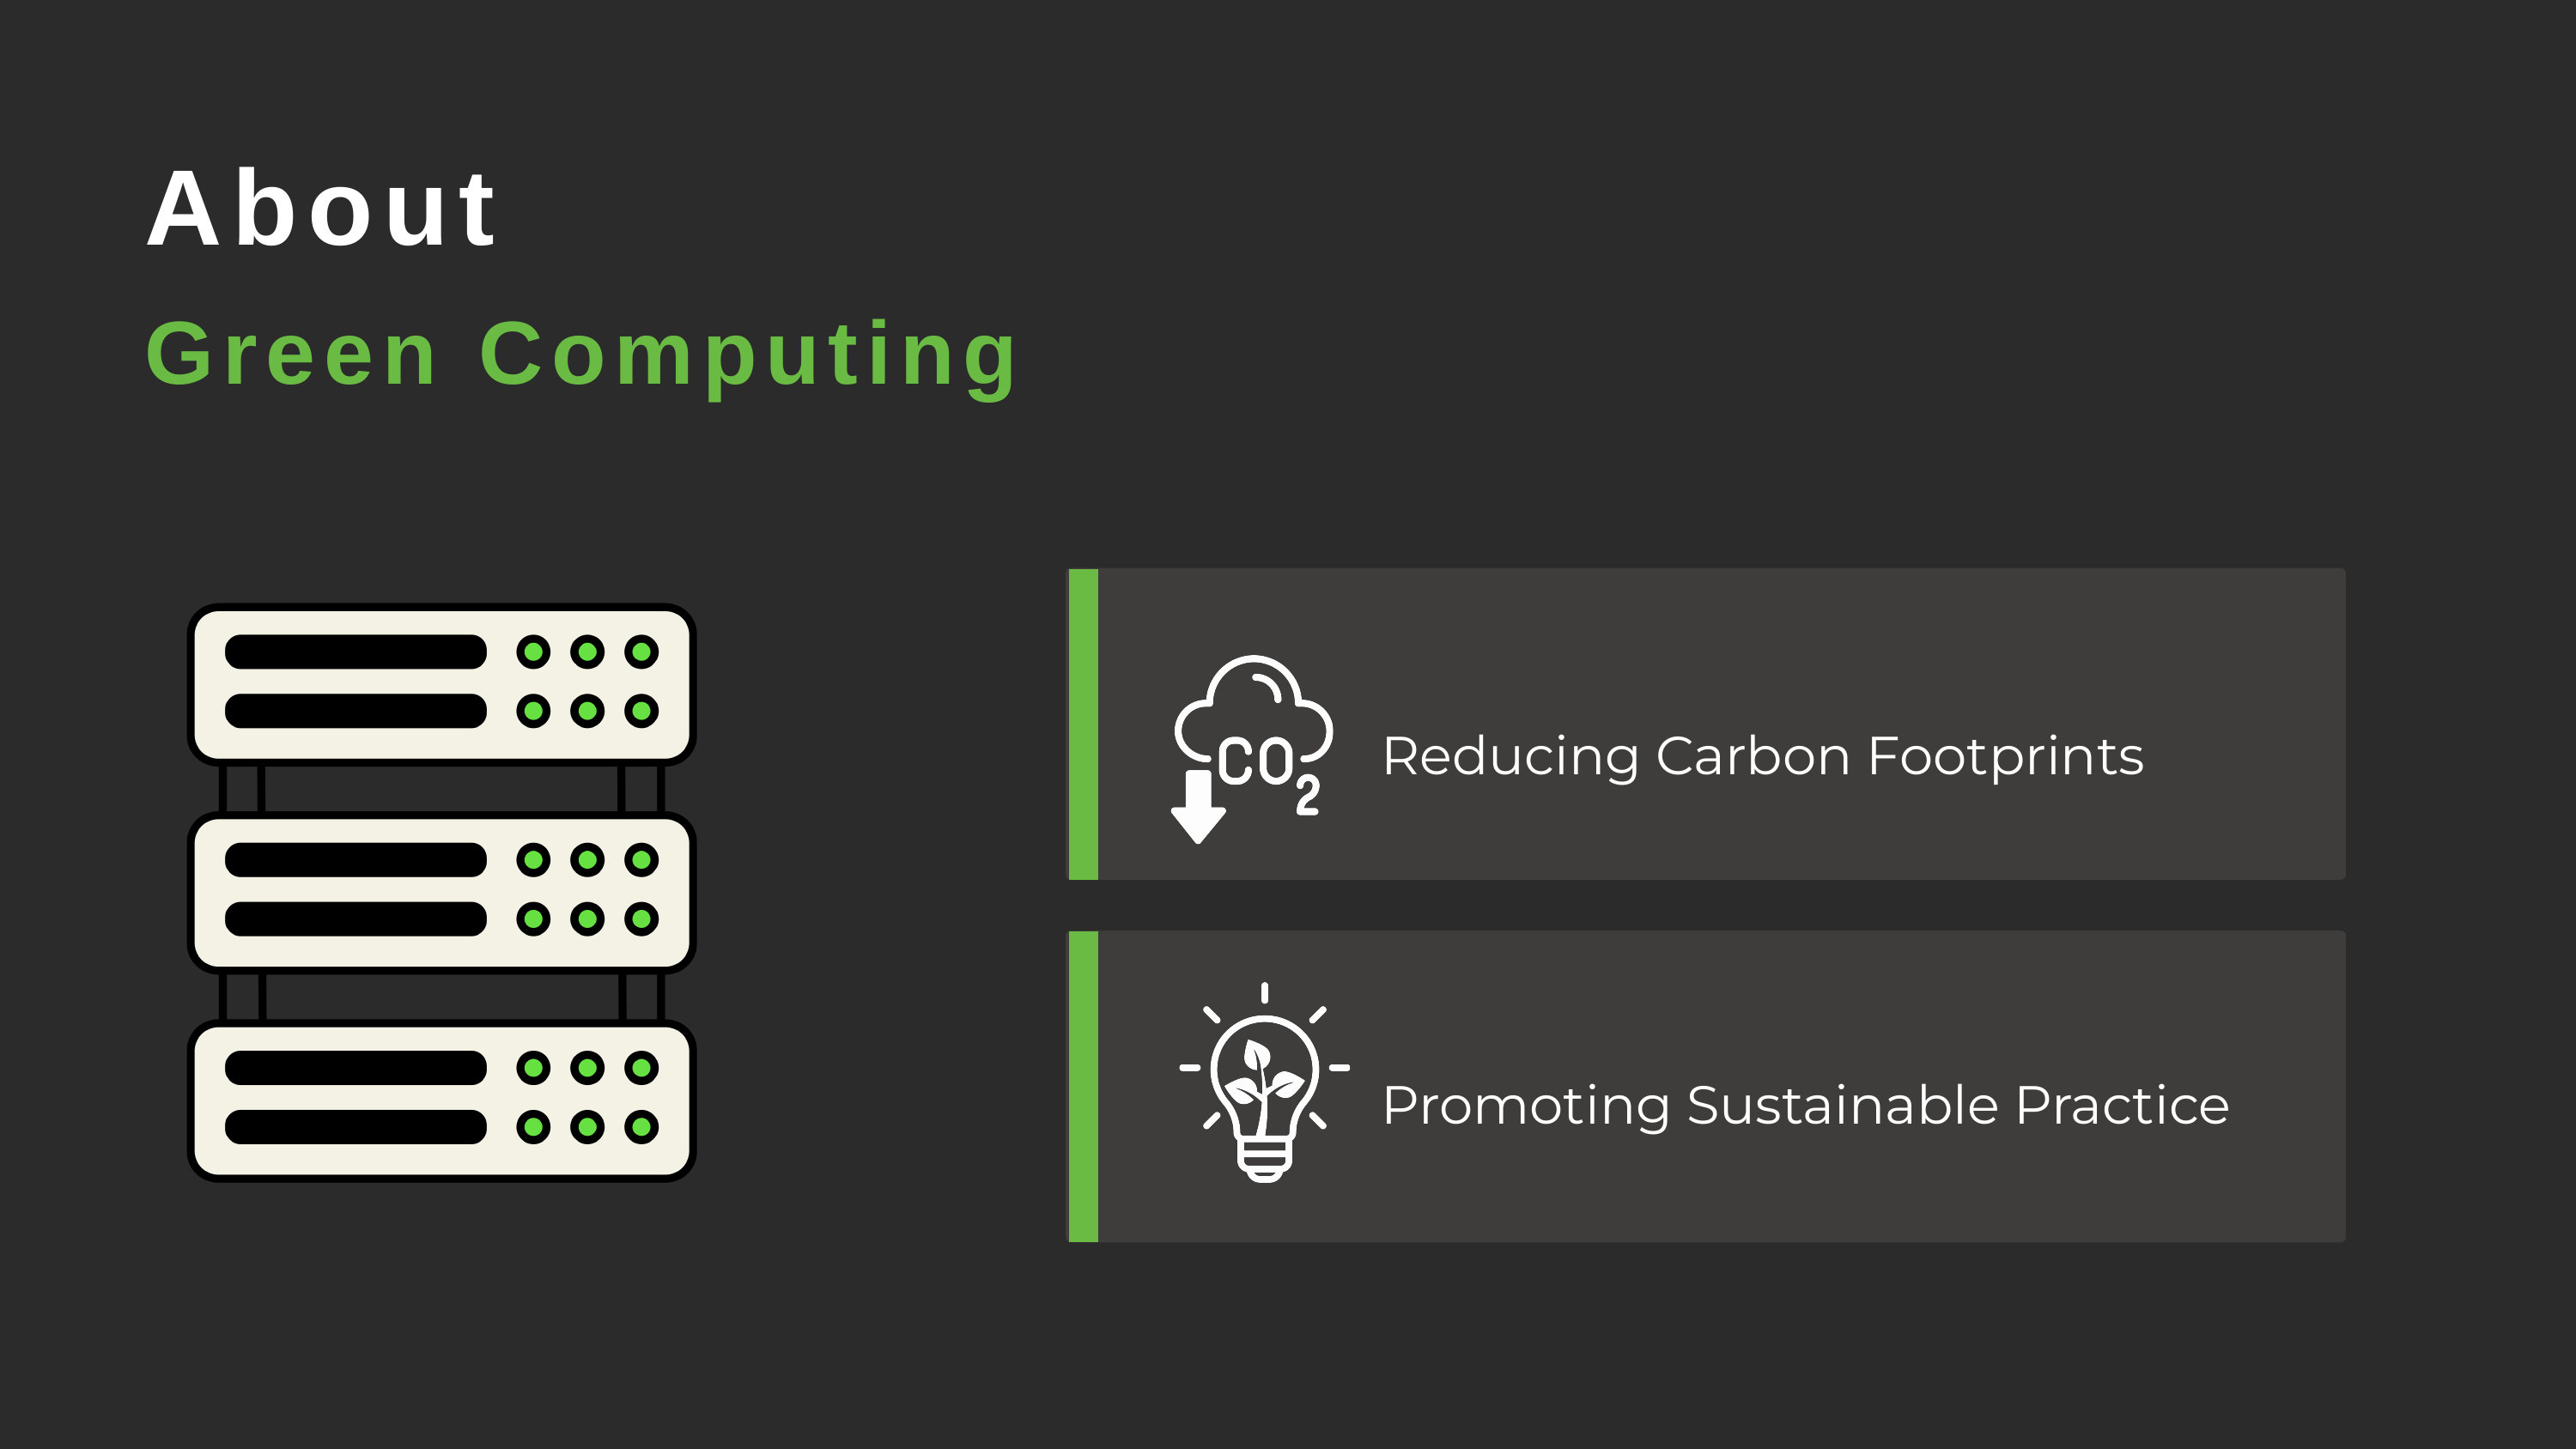

About
Green Computing

Reducing Carbon Footprints

Promoting Sustainable Practice